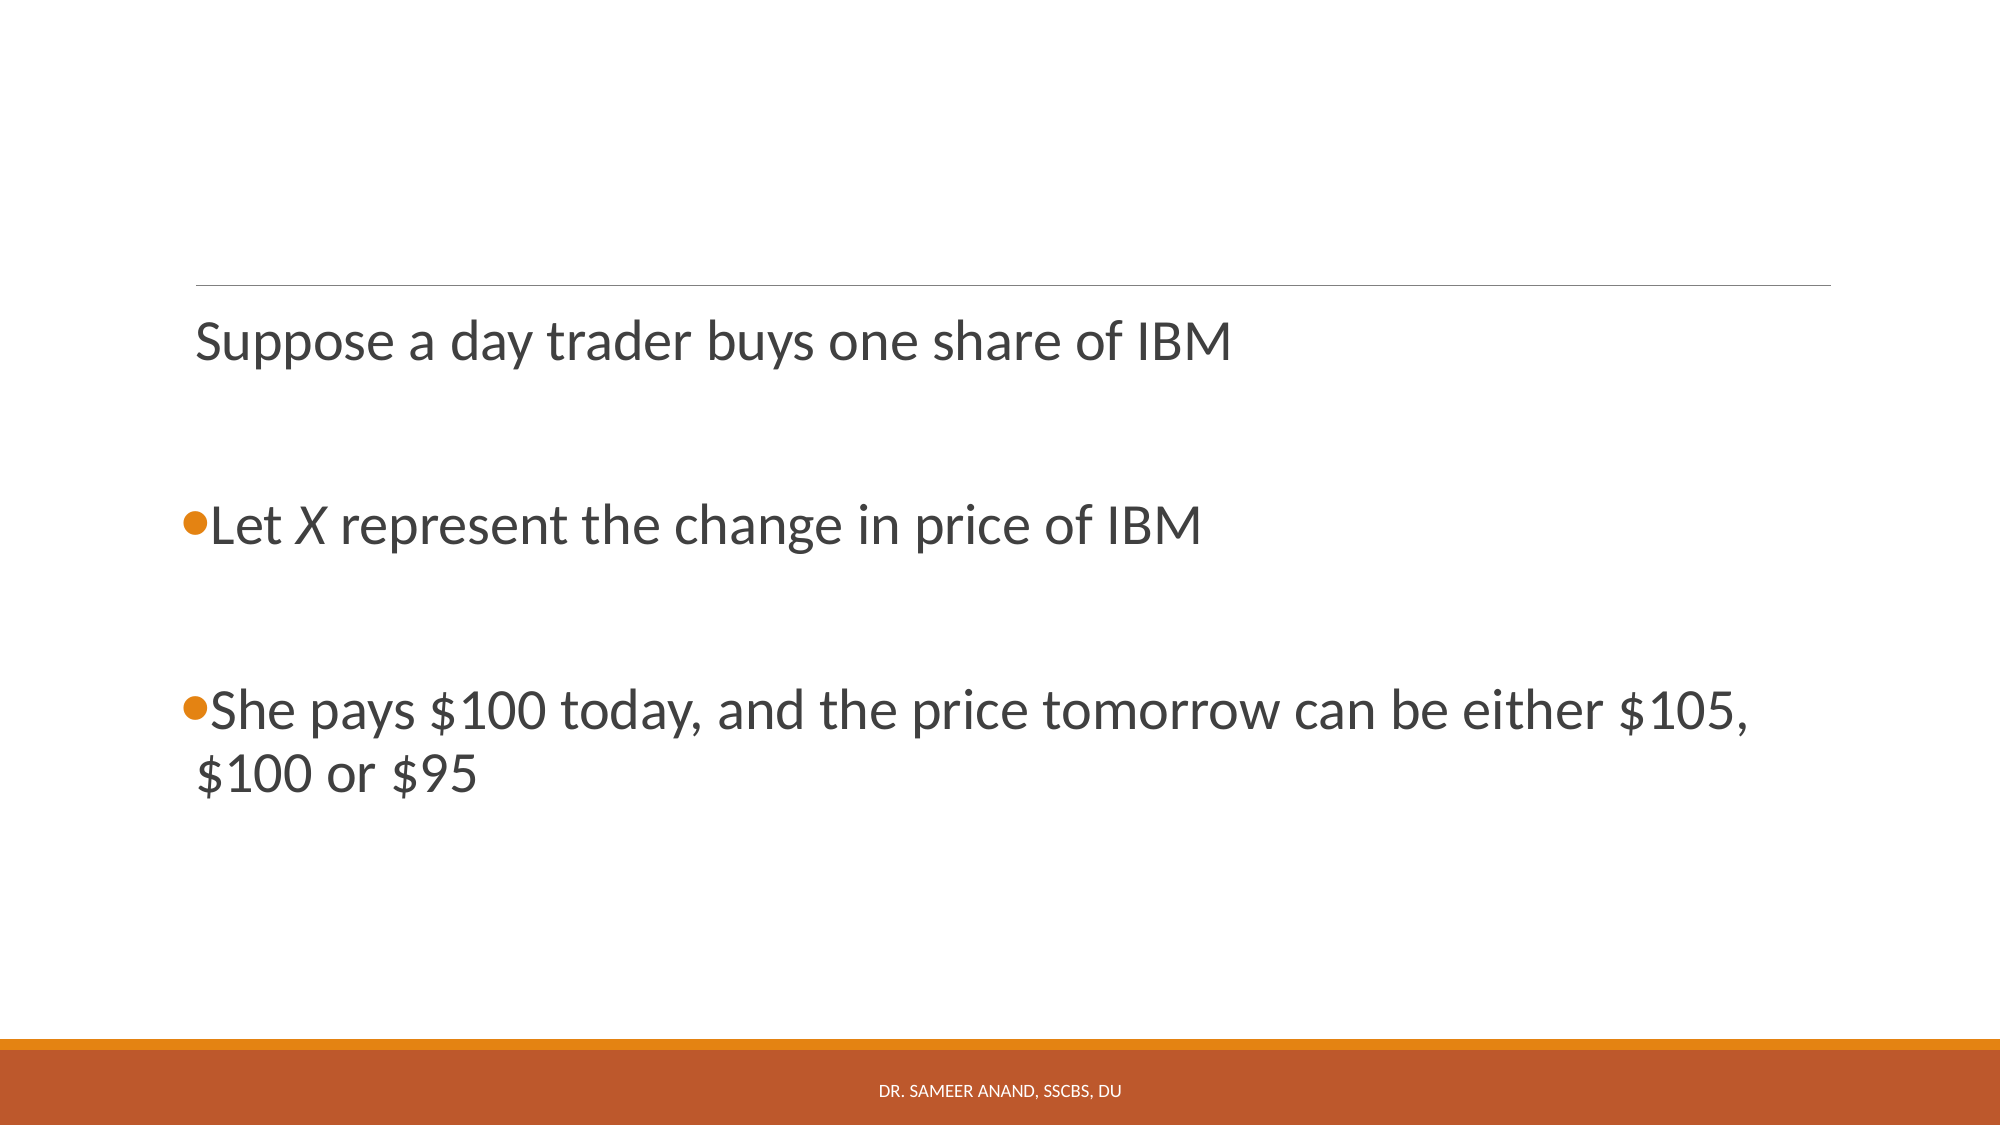

Suppose a day trader buys one share of IBM

Let X represent the change in price of IBM

She pays $100 today, and the price tomorrow can be either $105, $100 or $95

Dr. Sameer Anand, SSCBS, DU